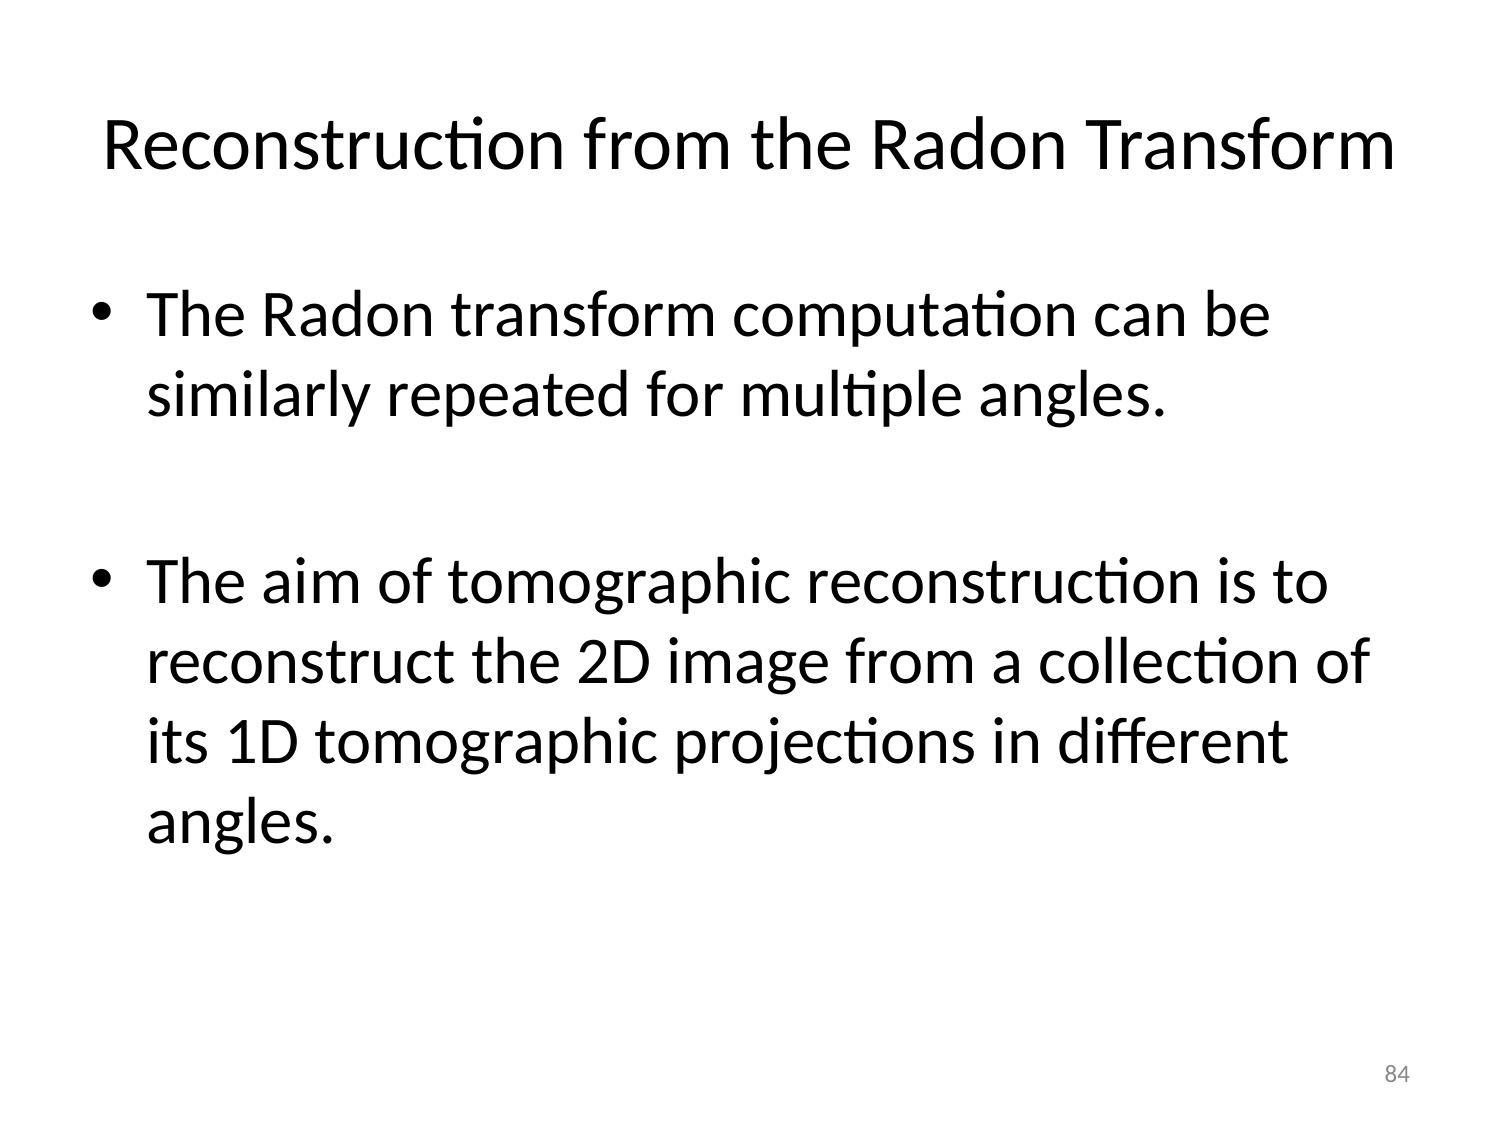

# Reconstruction from the Radon Transform
The Radon transform computation can be similarly repeated for multiple angles.

The aim of tomographic reconstruction is to reconstruct the 2D image from a collection of its 1D tomographic projections in different angles.

84